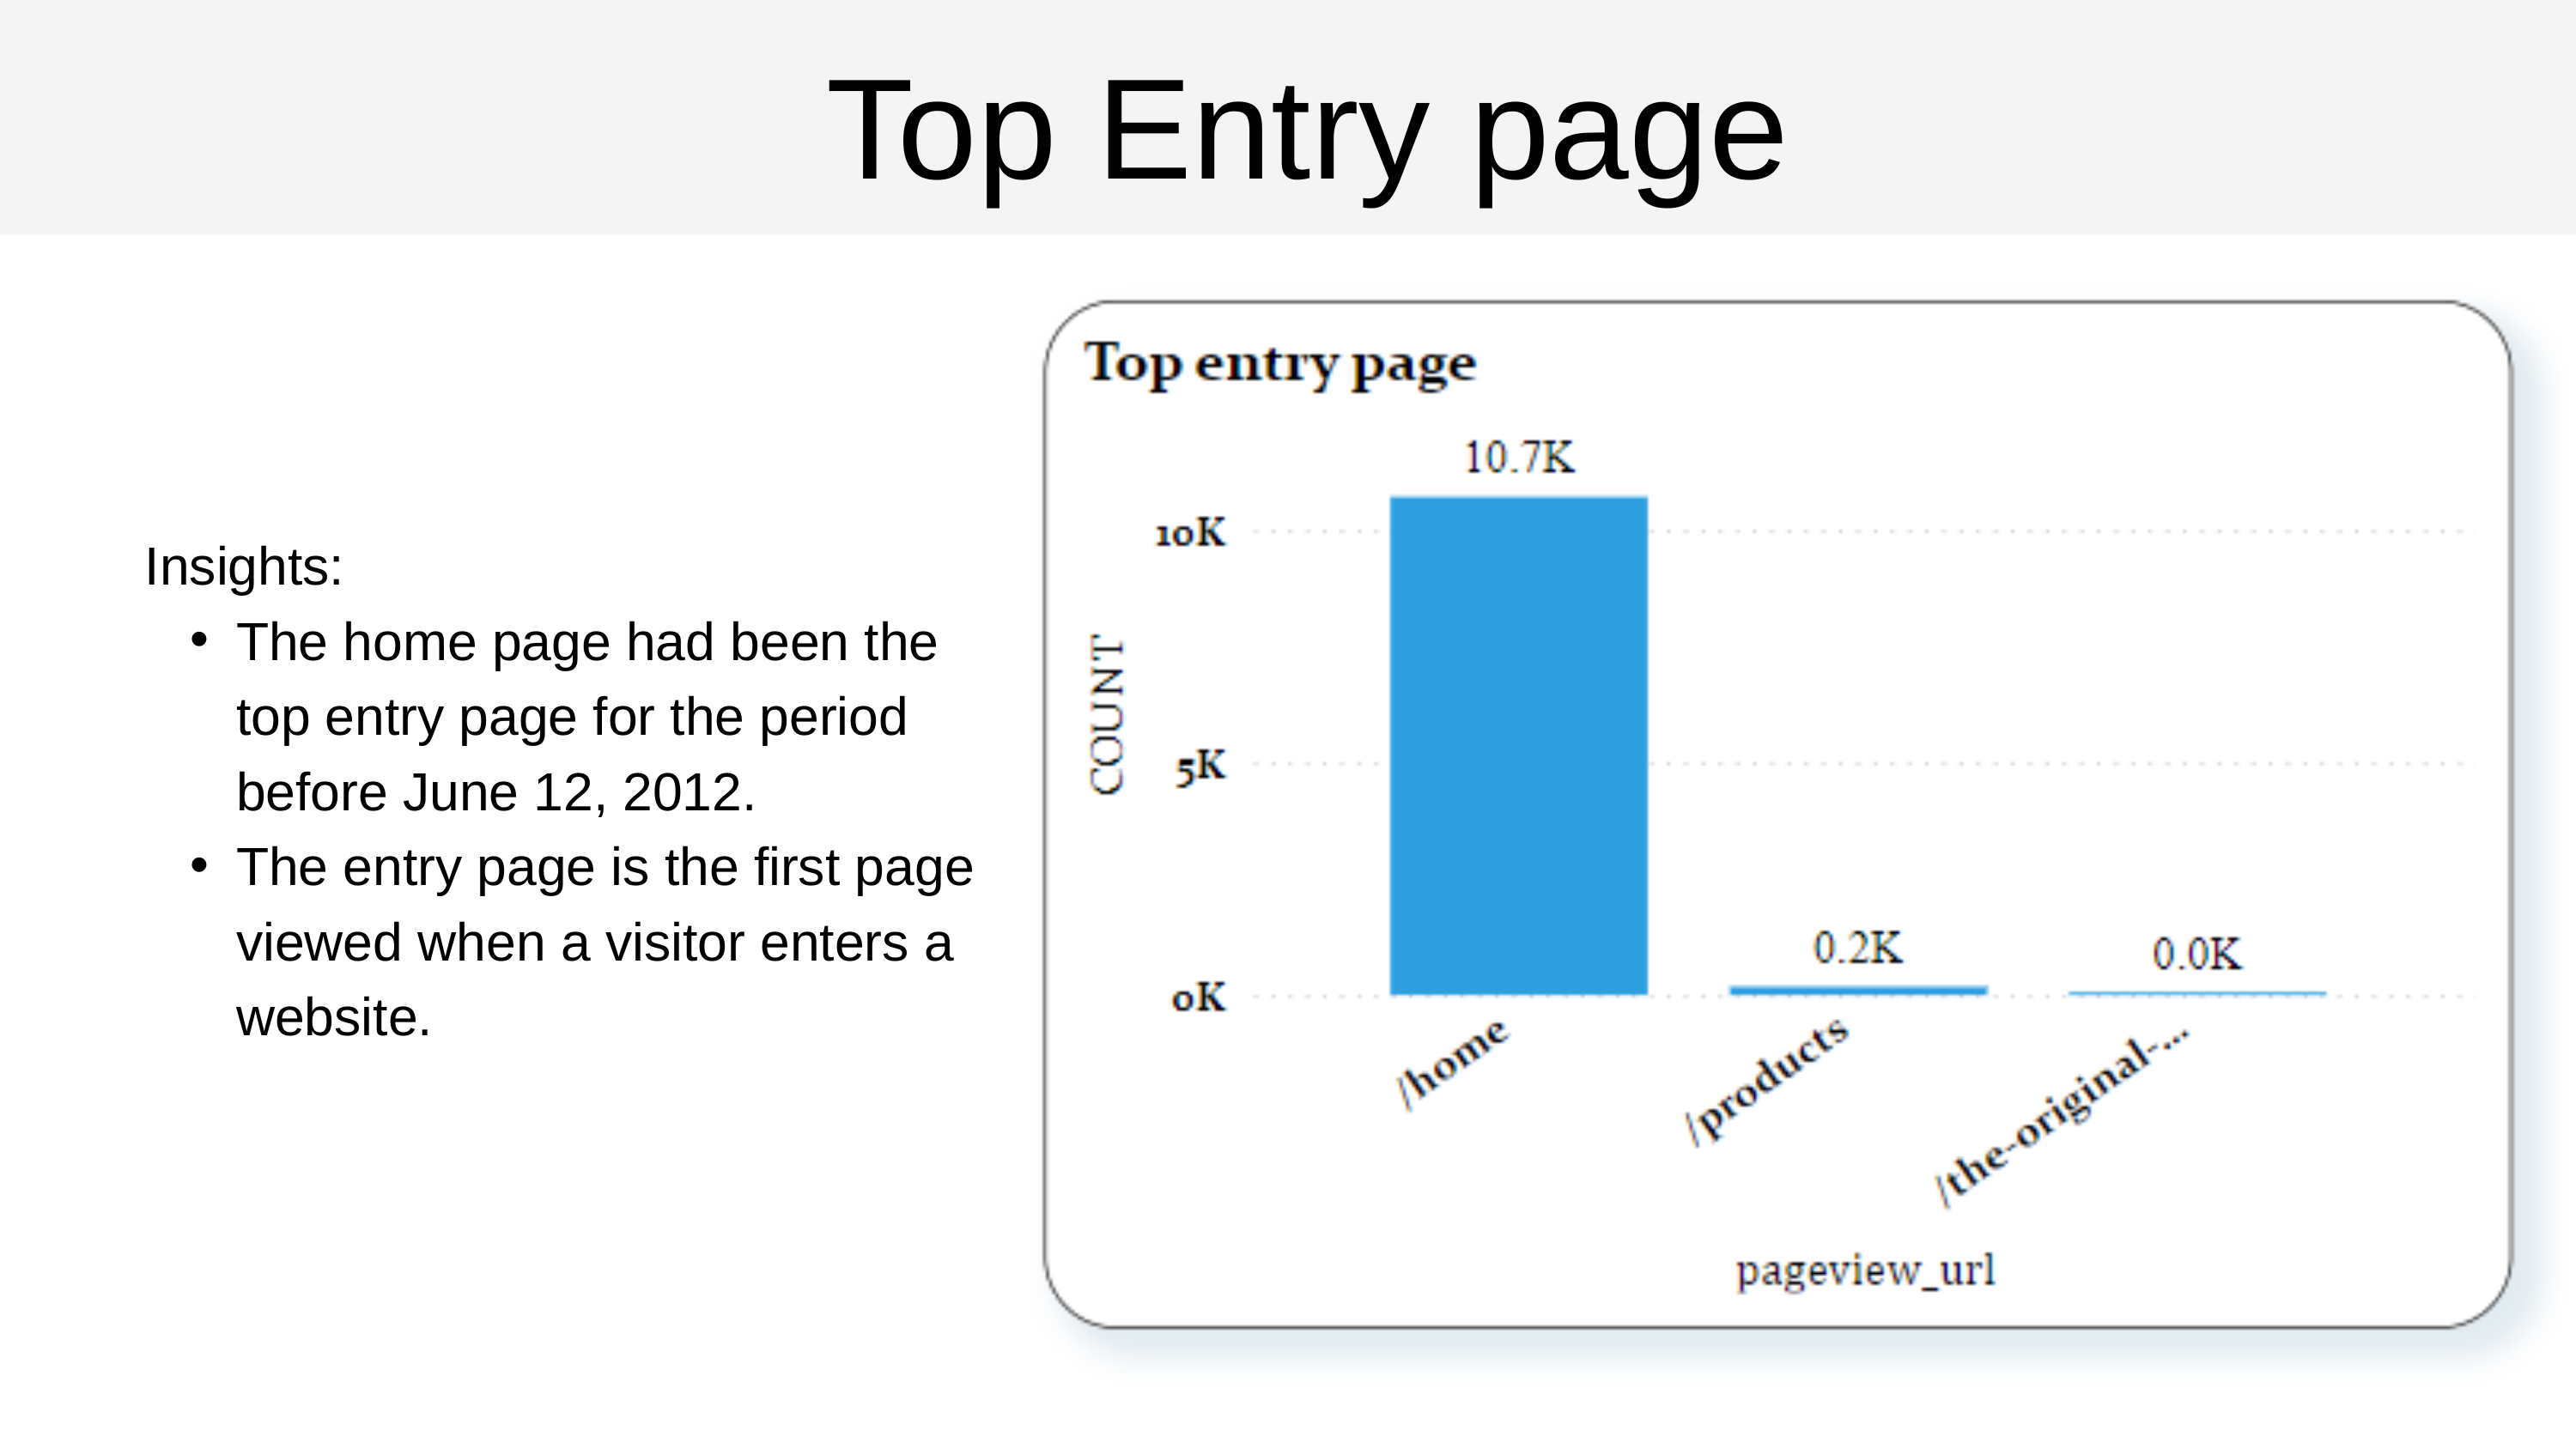

Top Entry page

Insights:
The home page had been the top entry page for the period before June 12, 2012.
The entry page is the first page viewed when a visitor enters a website.